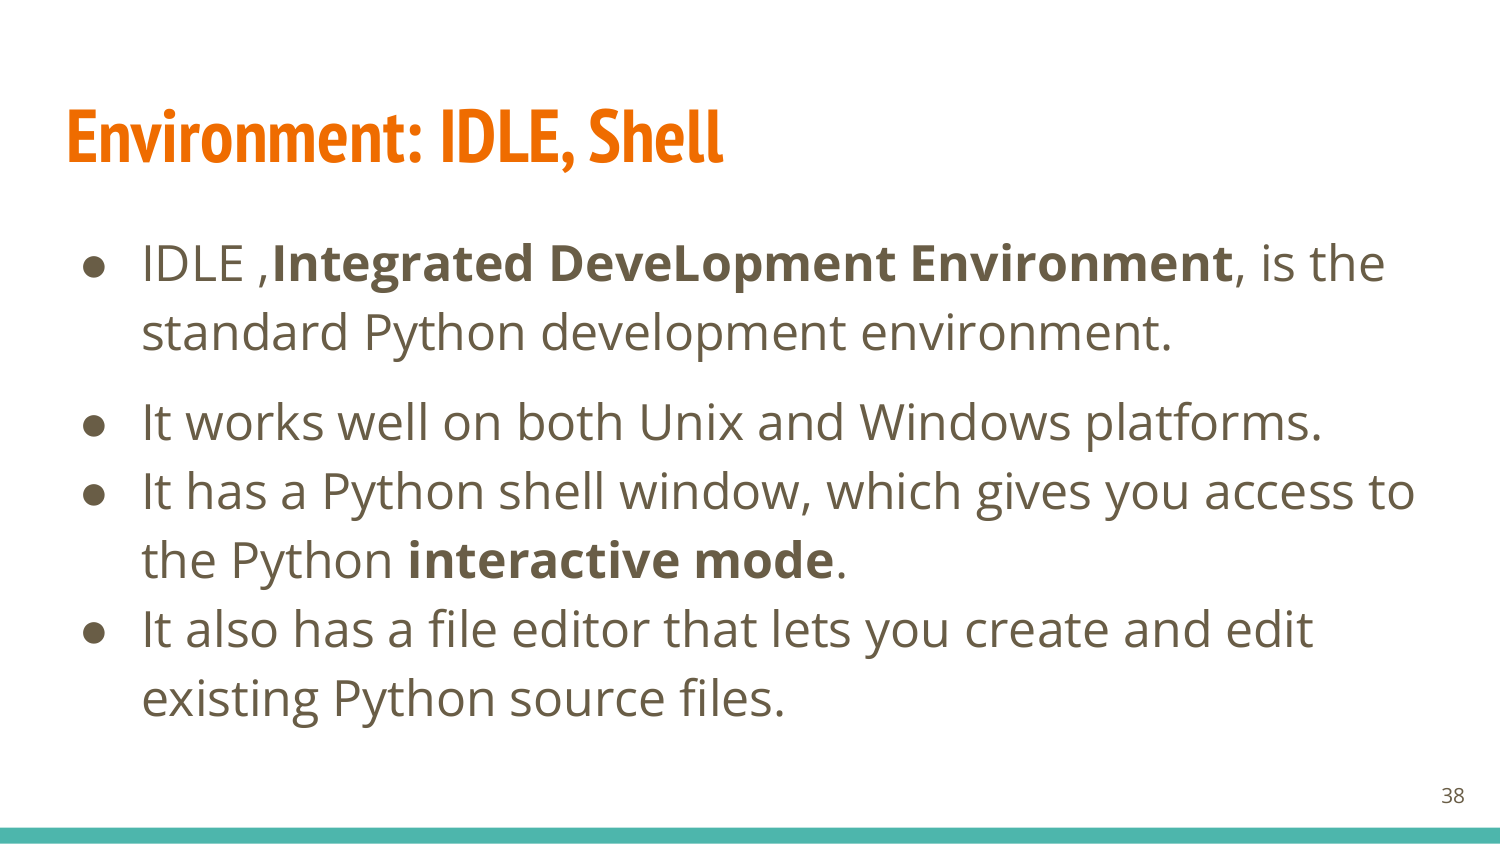

# Environment: IDLE, Shell
IDLE ,Integrated DeveLopment Environment, is the standard Python development environment.
It works well on both Unix and Windows platforms.
It has a Python shell window, which gives you access to the Python interactive mode.
It also has a file editor that lets you create and edit existing Python source files.
38